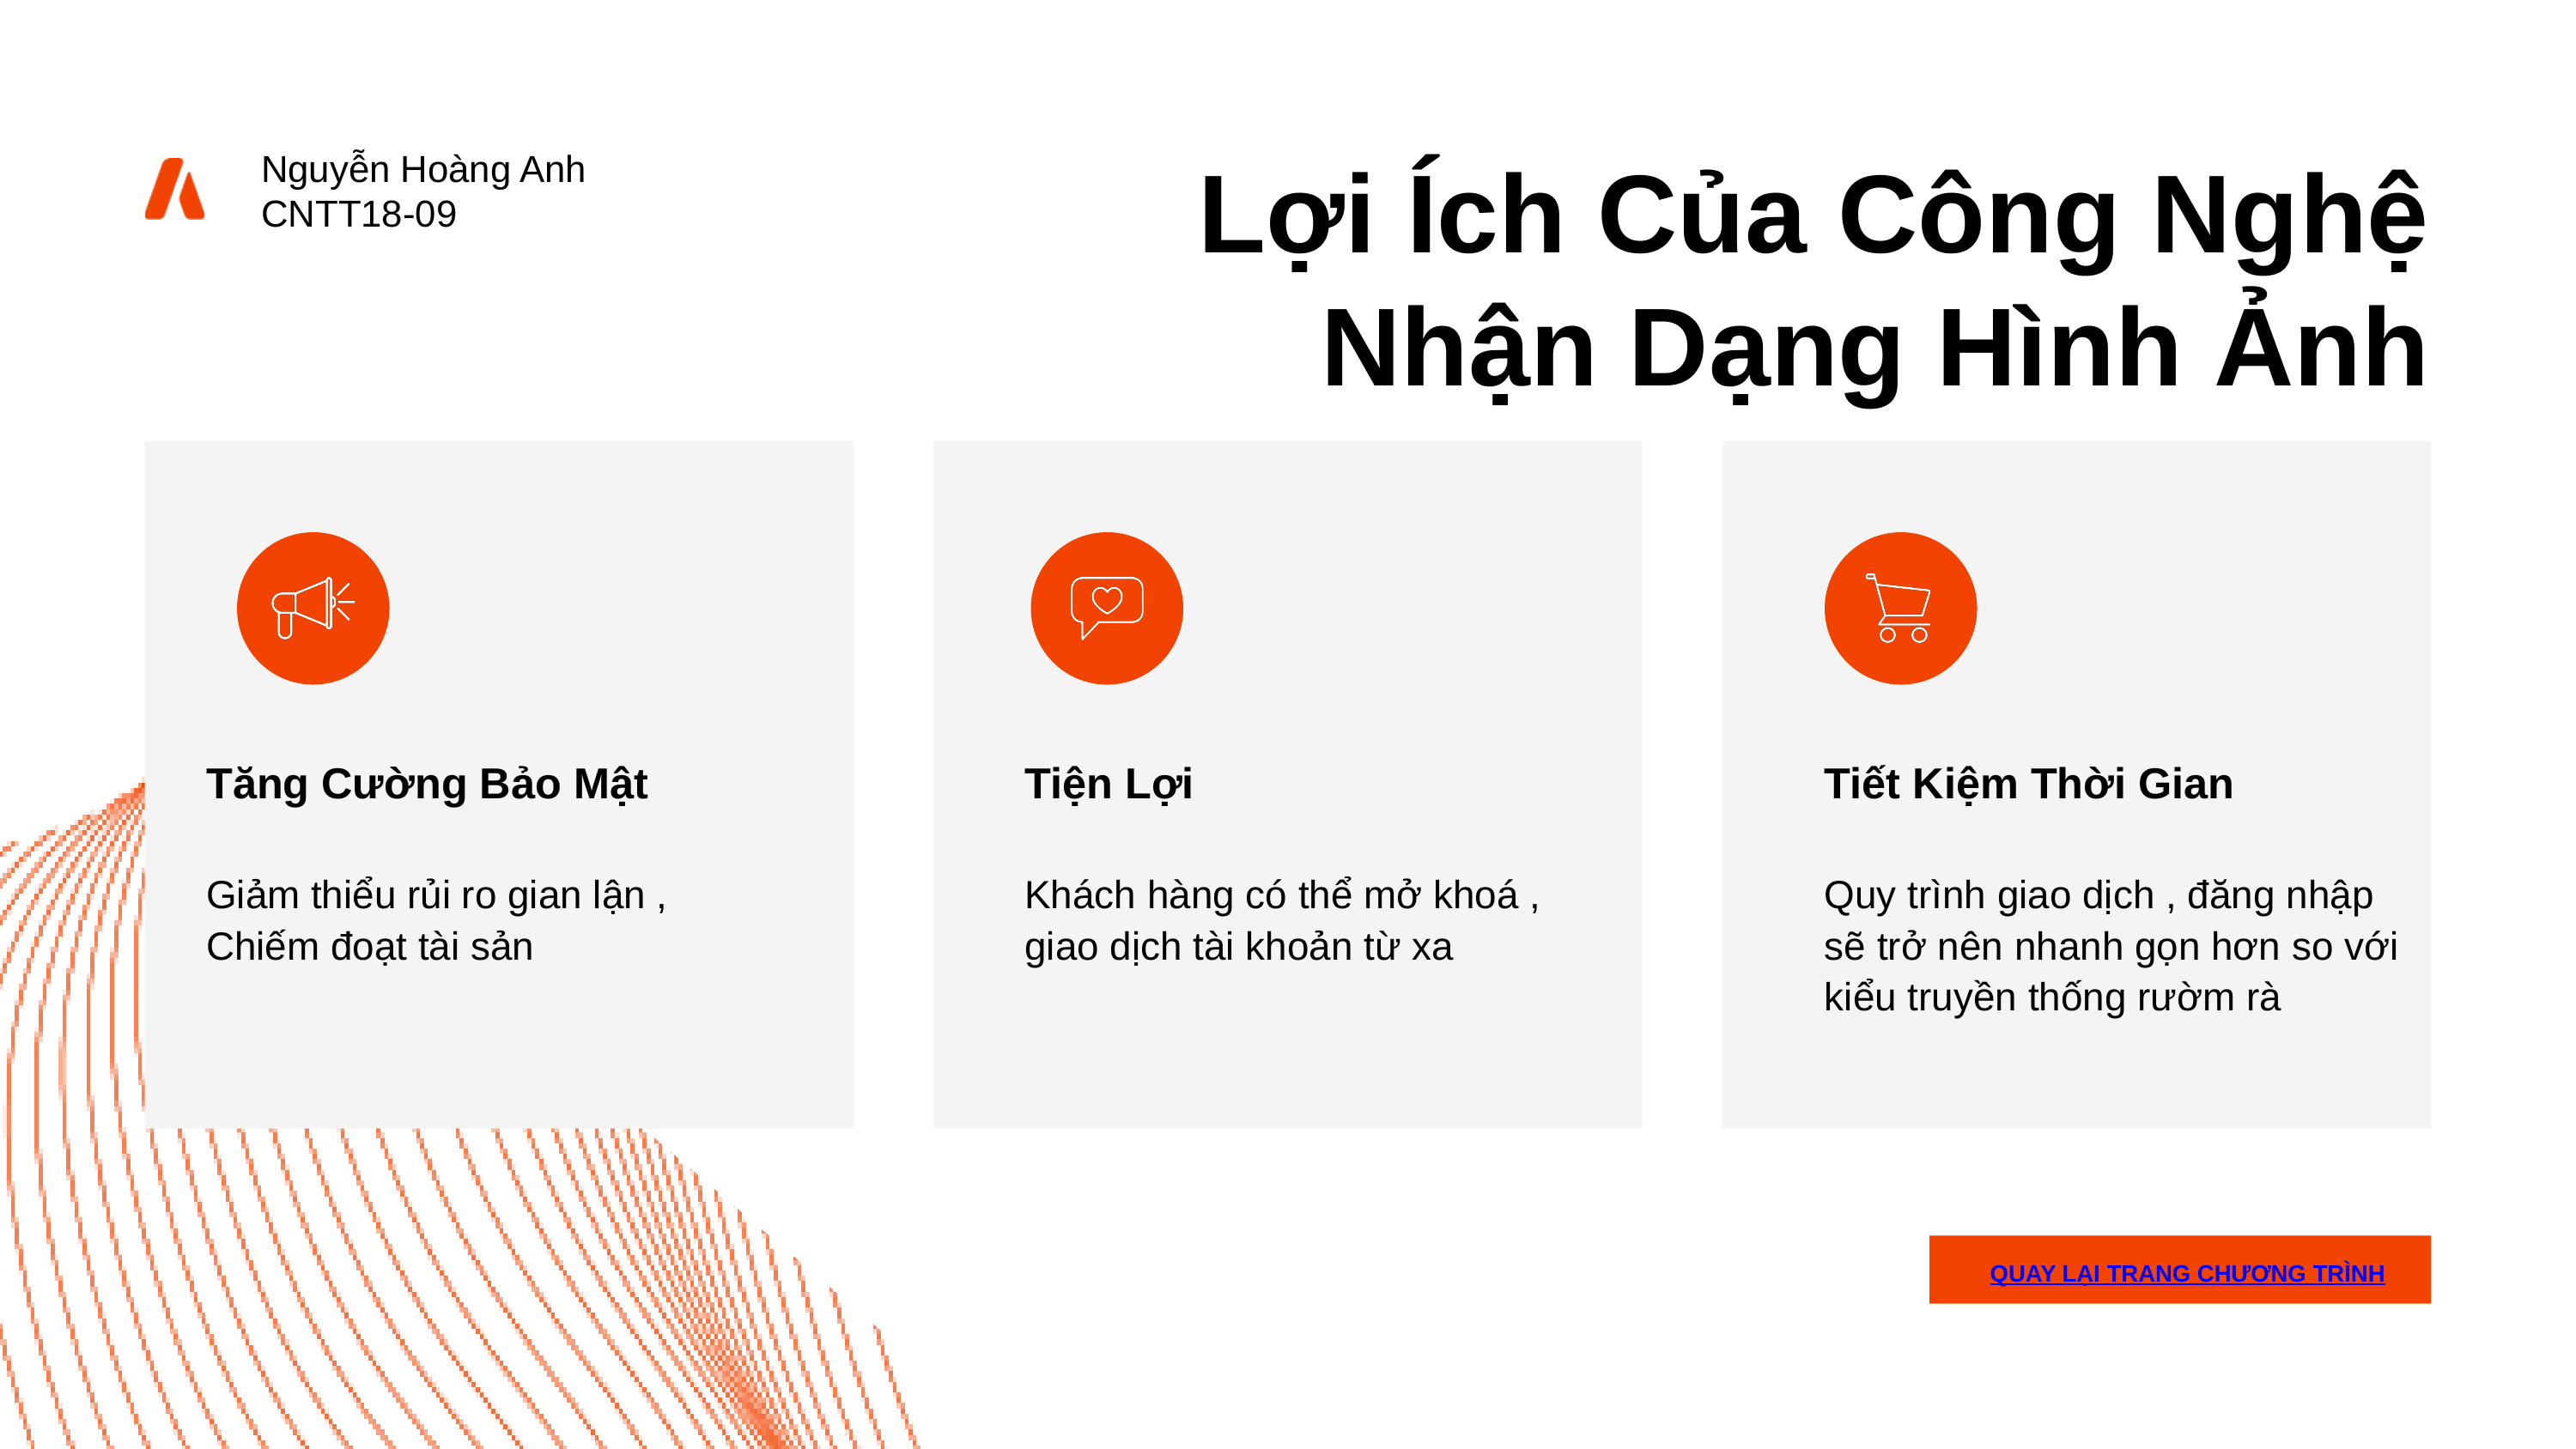

Lợi Ích Của Công Nghệ Nhận Dạng Hình Ảnh
Nguyễn Hoàng Anh
CNTT18-09

Tăng Cường Bảo Mật
Giảm thiểu rủi ro gian lận ,
Chiếm đoạt tài sản

Tiện Lợi
Khách hàng có thể mở khoá , giao dịch tài khoản từ xa
Tiết Kiệm Thời Gian
Quy trình giao dịch , đăng nhập sẽ trở nên nhanh gọn hơn so với kiểu truyền thống rườm rà

QUAY LẠI TRANG CHƯƠNG TRÌNH